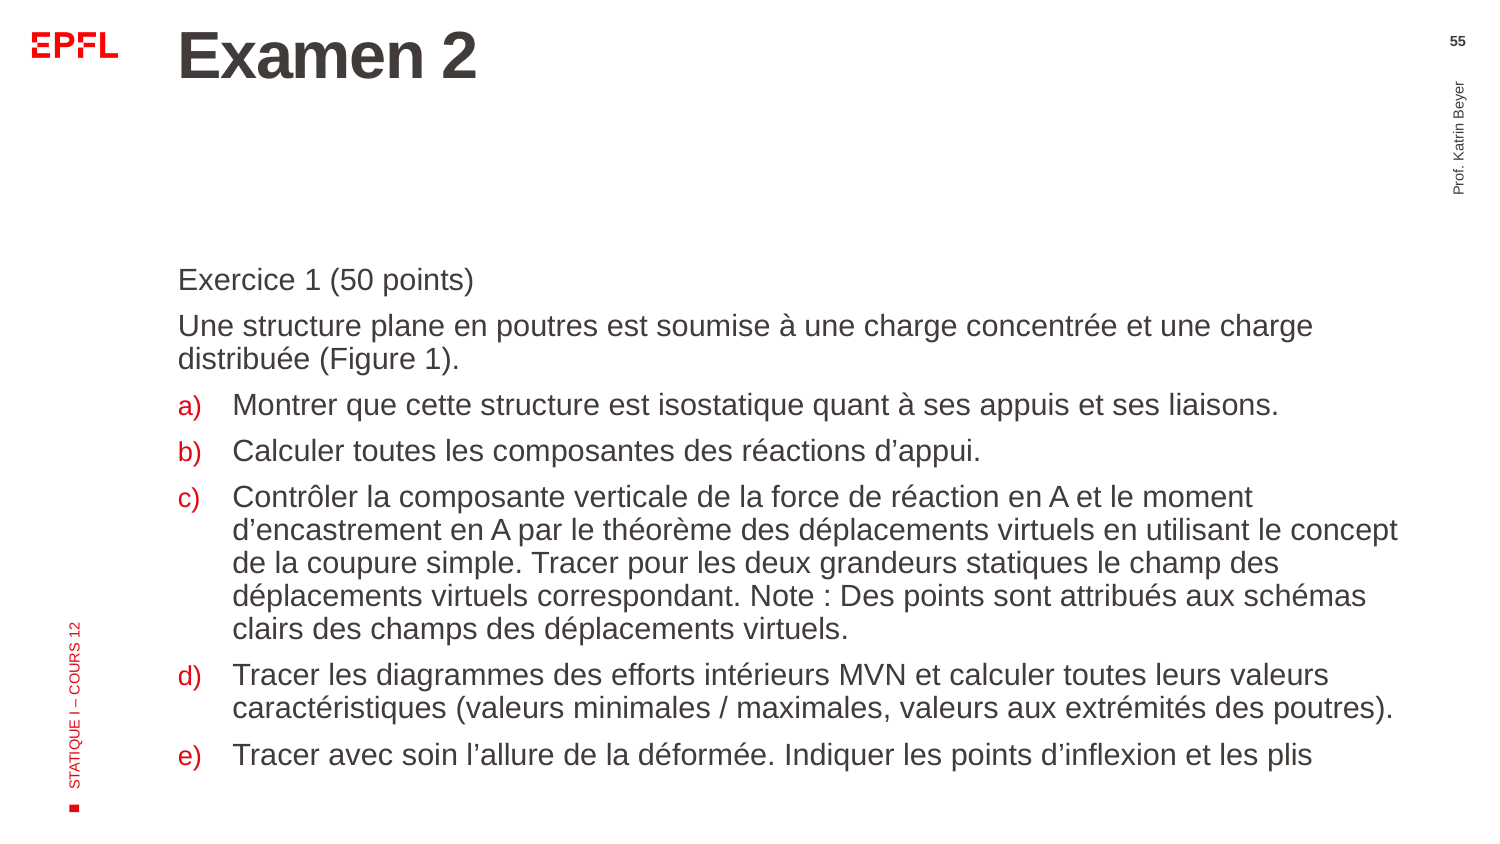

# Examen 2
55
Exercice 1 (50 points)
Une structure plane en poutres est soumise à une charge concentrée et une charge distribuée (Figure 1).
Montrer que cette structure est isostatique quant à ses appuis et ses liaisons.
Calculer toutes les composantes des réactions d’appui.
Contrôler la composante verticale de la force de réaction en A et le moment d’encastrement en A par le théorème des déplacements virtuels en utilisant le concept de la coupure simple. Tracer pour les deux grandeurs statiques le champ des déplacements virtuels correspondant. Note : Des points sont attribués aux schémas clairs des champs des déplacements virtuels.
Tracer les diagrammes des efforts intérieurs MVN et calculer toutes leurs valeurs caractéristiques (valeurs minimales / maximales, valeurs aux extrémités des poutres).
Tracer avec soin l’allure de la déformée. Indiquer les points d’inflexion et les plis
Prof. Katrin Beyer
STATIQUE I – COURS 12